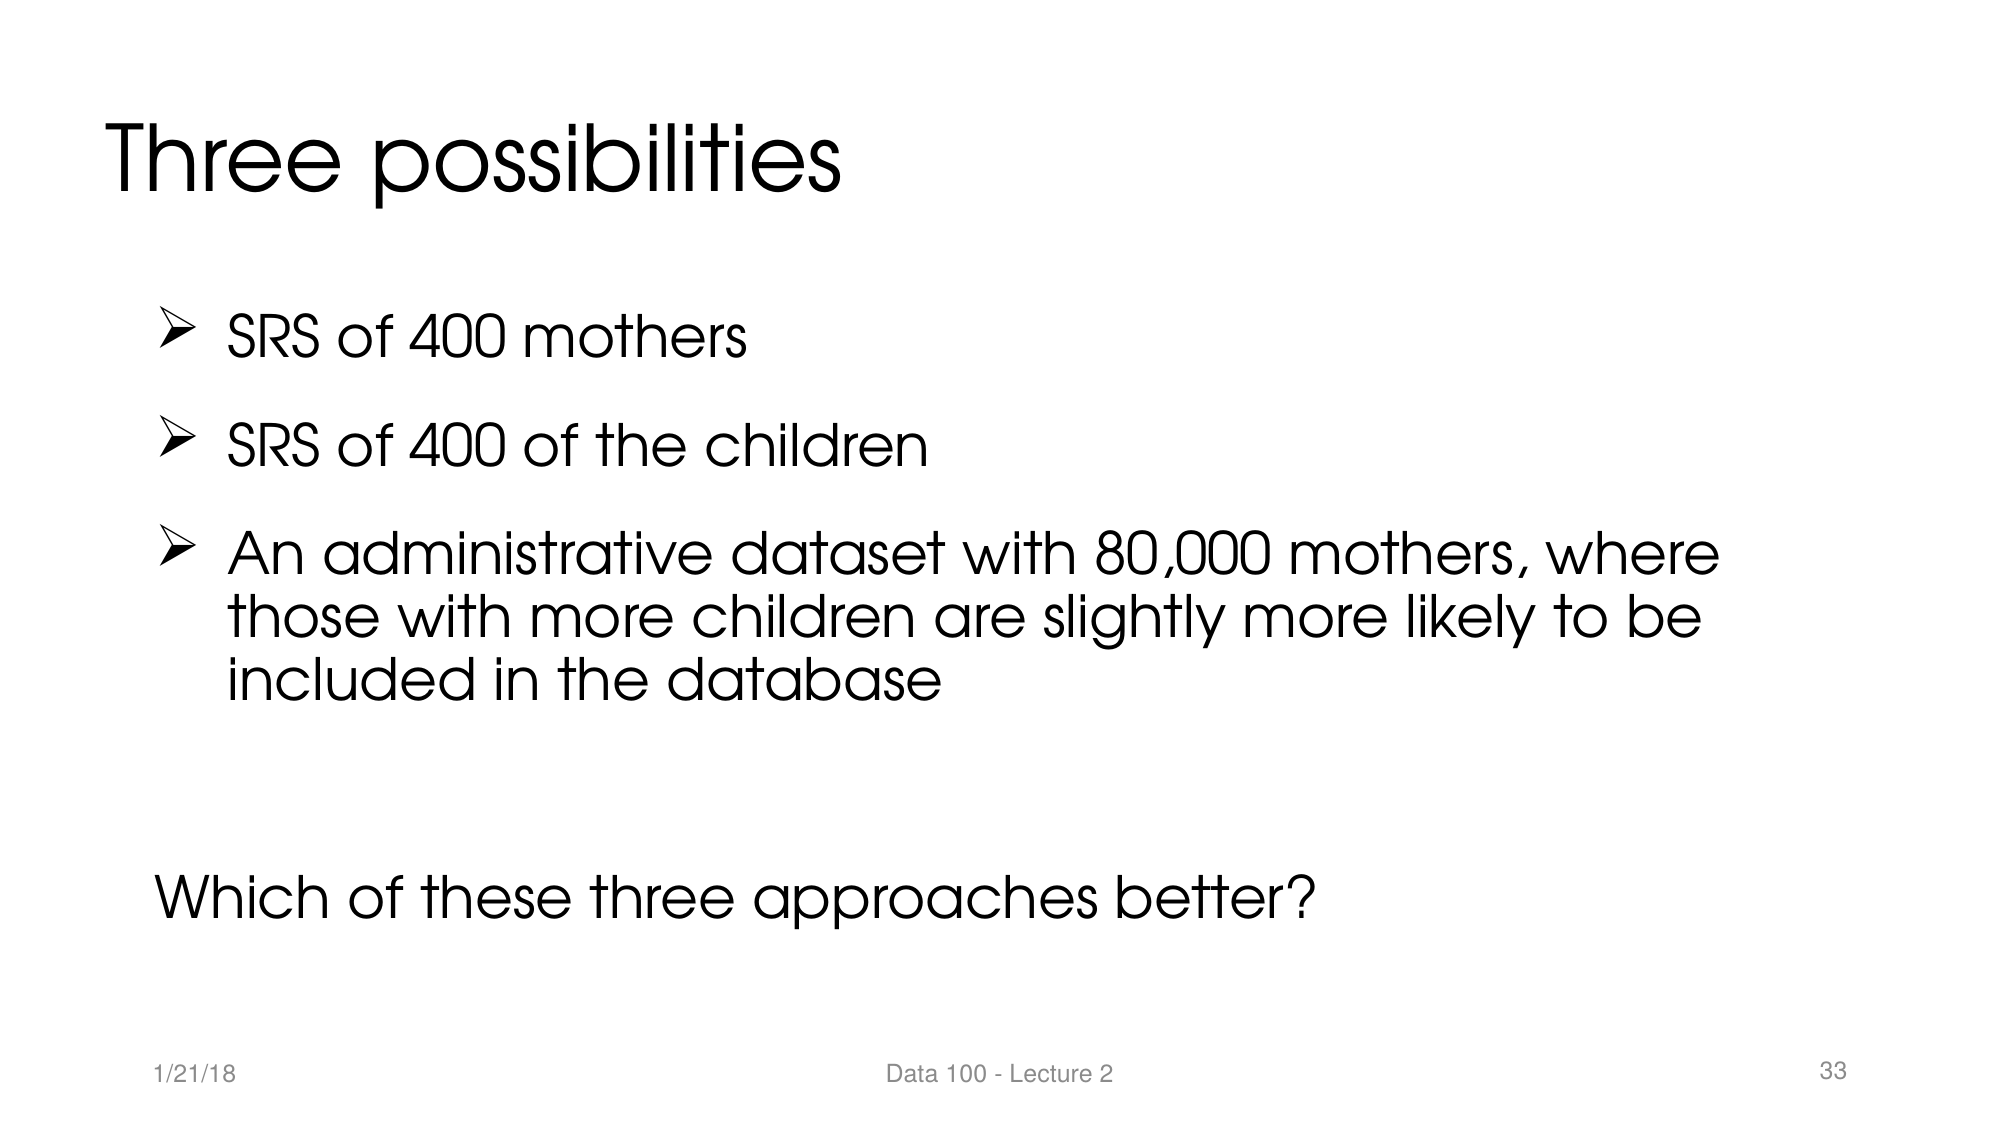

# Three possibilities
SRS of 400 mothers
SRS of 400 of the children
An administrative dataset with 80,000 mothers, where those with more children are slightly more likely to be included in the database

Which of these three approaches better?

1/21/18
Data 100 - Lecture 2
33